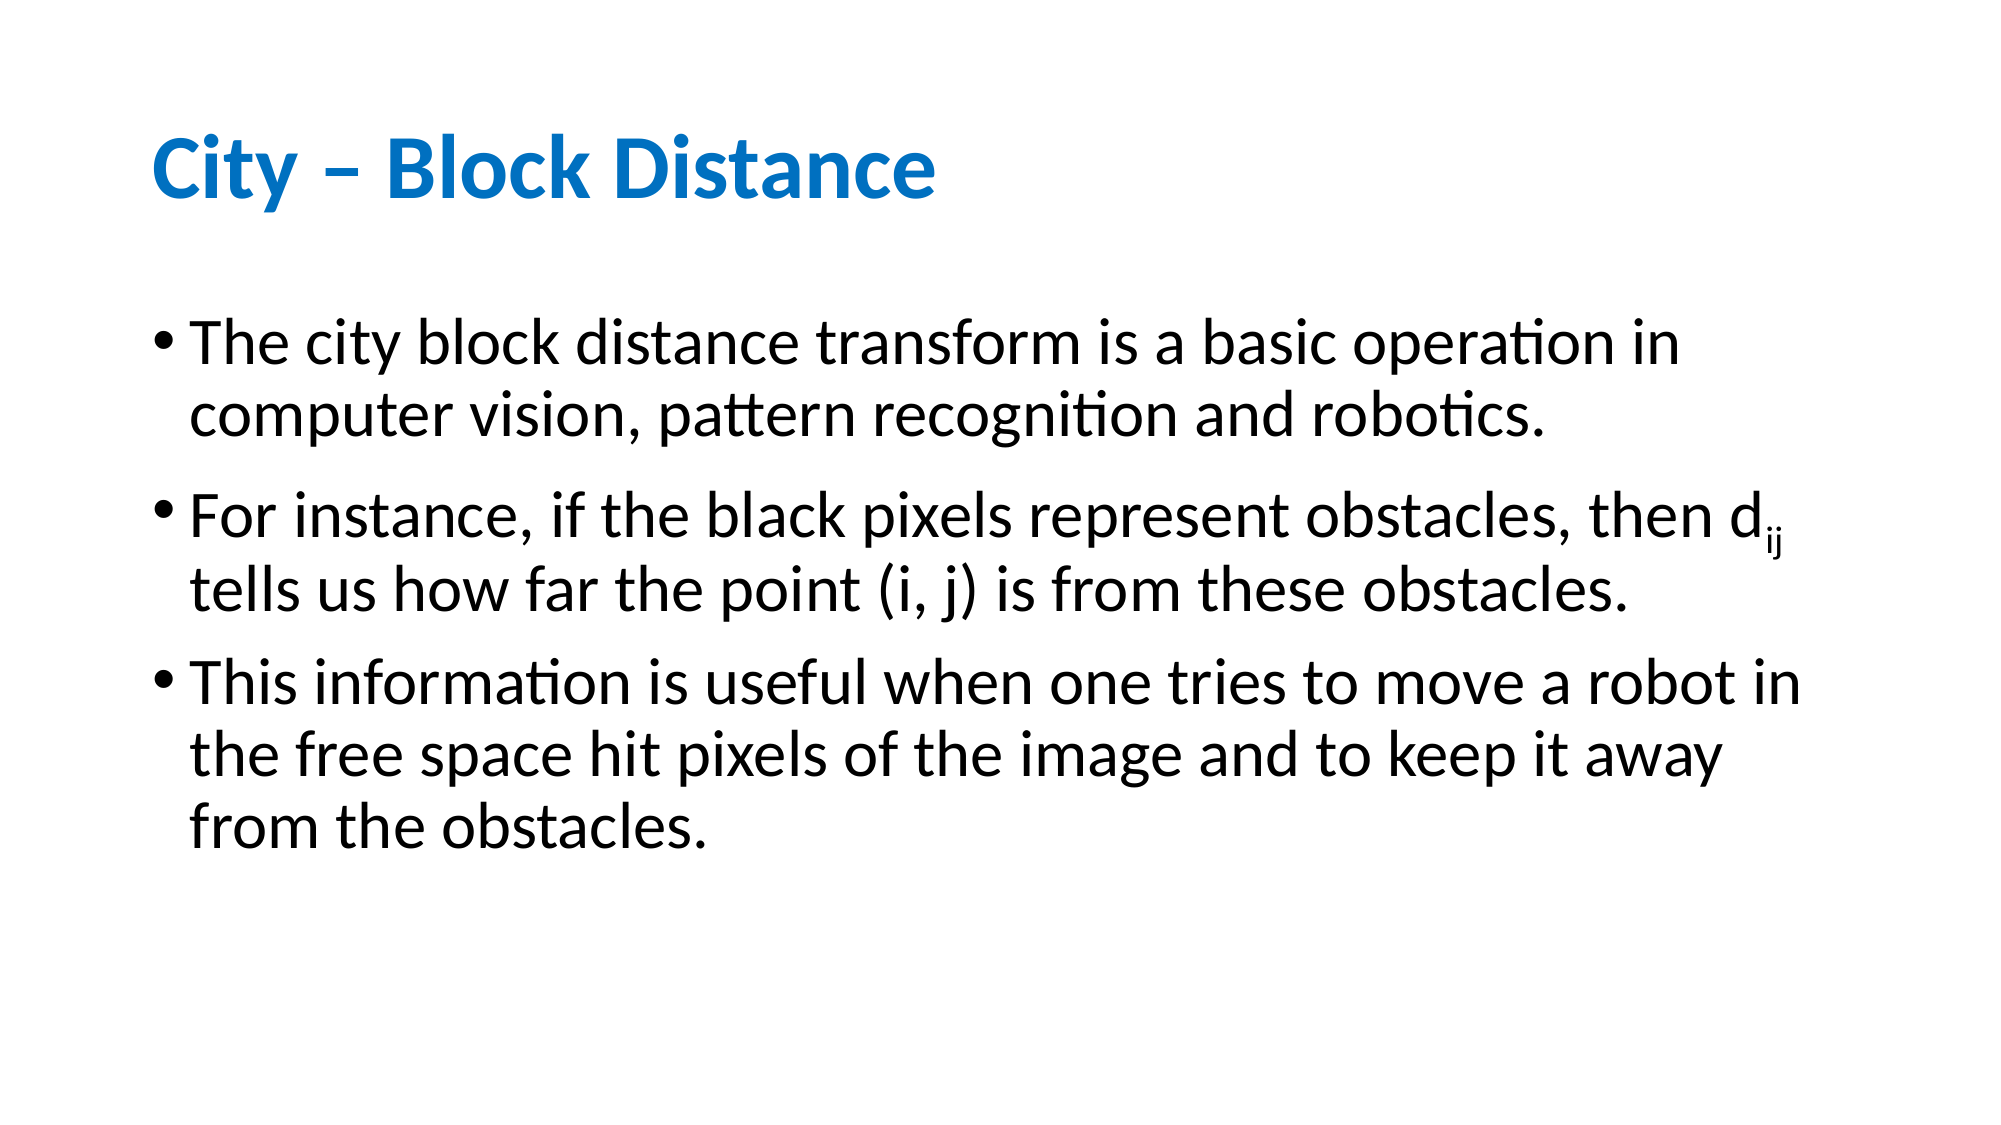

# City – Block Distance
The city block distance transform is a basic operation in computer vision, pattern recognition and robotics.
For instance, if the black pixels represent obstacles, then dij tells us how far the point (i, j) is from these obstacles.
This information is useful when one tries to move a robot in the free space hit pixels of the image and to keep it away from the obstacles.